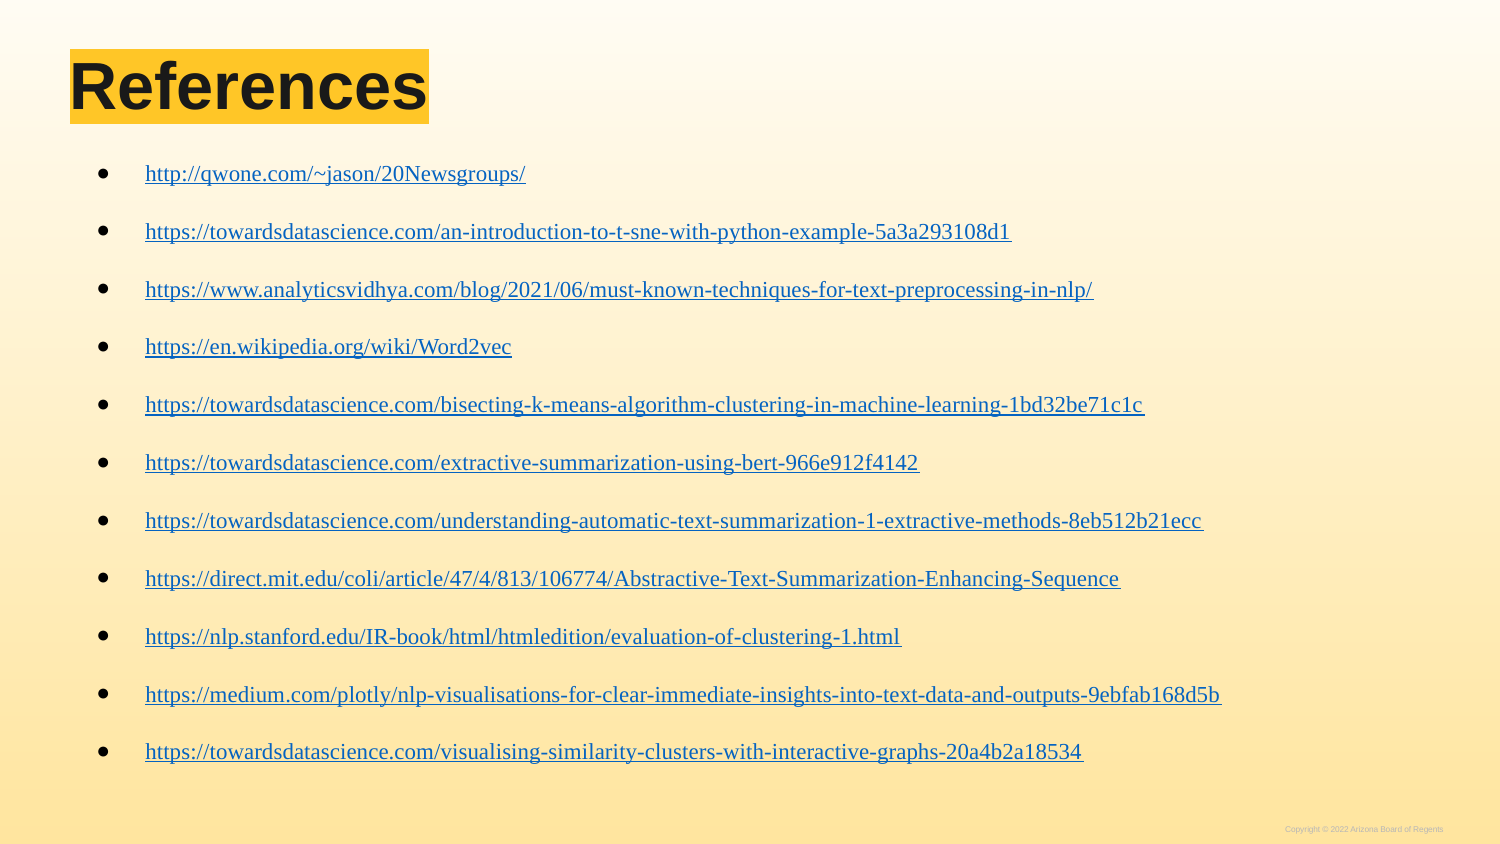

# References
http://qwone.com/~jason/20Newsgroups/
https://towardsdatascience.com/an-introduction-to-t-sne-with-python-example-5a3a293108d1
https://www.analyticsvidhya.com/blog/2021/06/must-known-techniques-for-text-preprocessing-in-nlp/
https://en.wikipedia.org/wiki/Word2vec
https://towardsdatascience.com/bisecting-k-means-algorithm-clustering-in-machine-learning-1bd32be71c1c
https://towardsdatascience.com/extractive-summarization-using-bert-966e912f4142
https://towardsdatascience.com/understanding-automatic-text-summarization-1-extractive-methods-8eb512b21ecc
https://direct.mit.edu/coli/article/47/4/813/106774/Abstractive-Text-Summarization-Enhancing-Sequence
https://nlp.stanford.edu/IR-book/html/htmledition/evaluation-of-clustering-1.html
https://medium.com/plotly/nlp-visualisations-for-clear-immediate-insights-into-text-data-and-outputs-9ebfab168d5b
https://towardsdatascience.com/visualising-similarity-clusters-with-interactive-graphs-20a4b2a18534